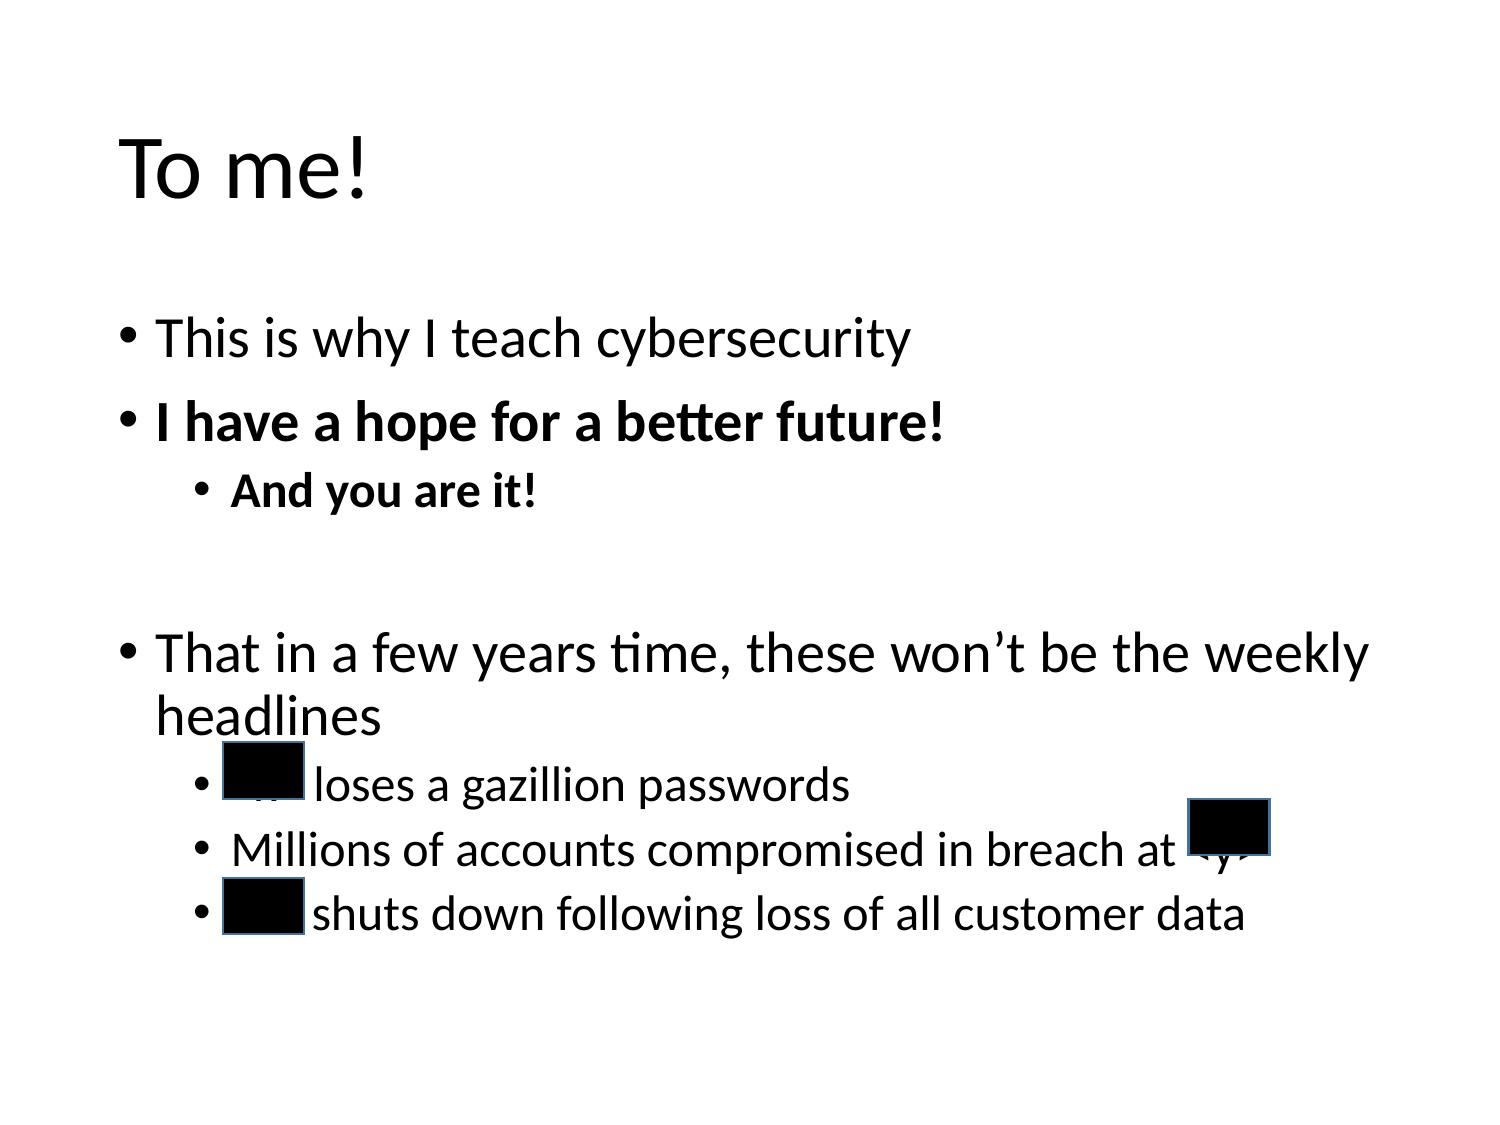

# To me!
This is why I teach cybersecurity
I have a hope for a better future!
And you are it!

That in a few years time, these won’t be the weekly headlines
<x> loses a gazillion passwords
Millions of accounts compromised in breach at <y>
<z> shuts down following loss of all customer data